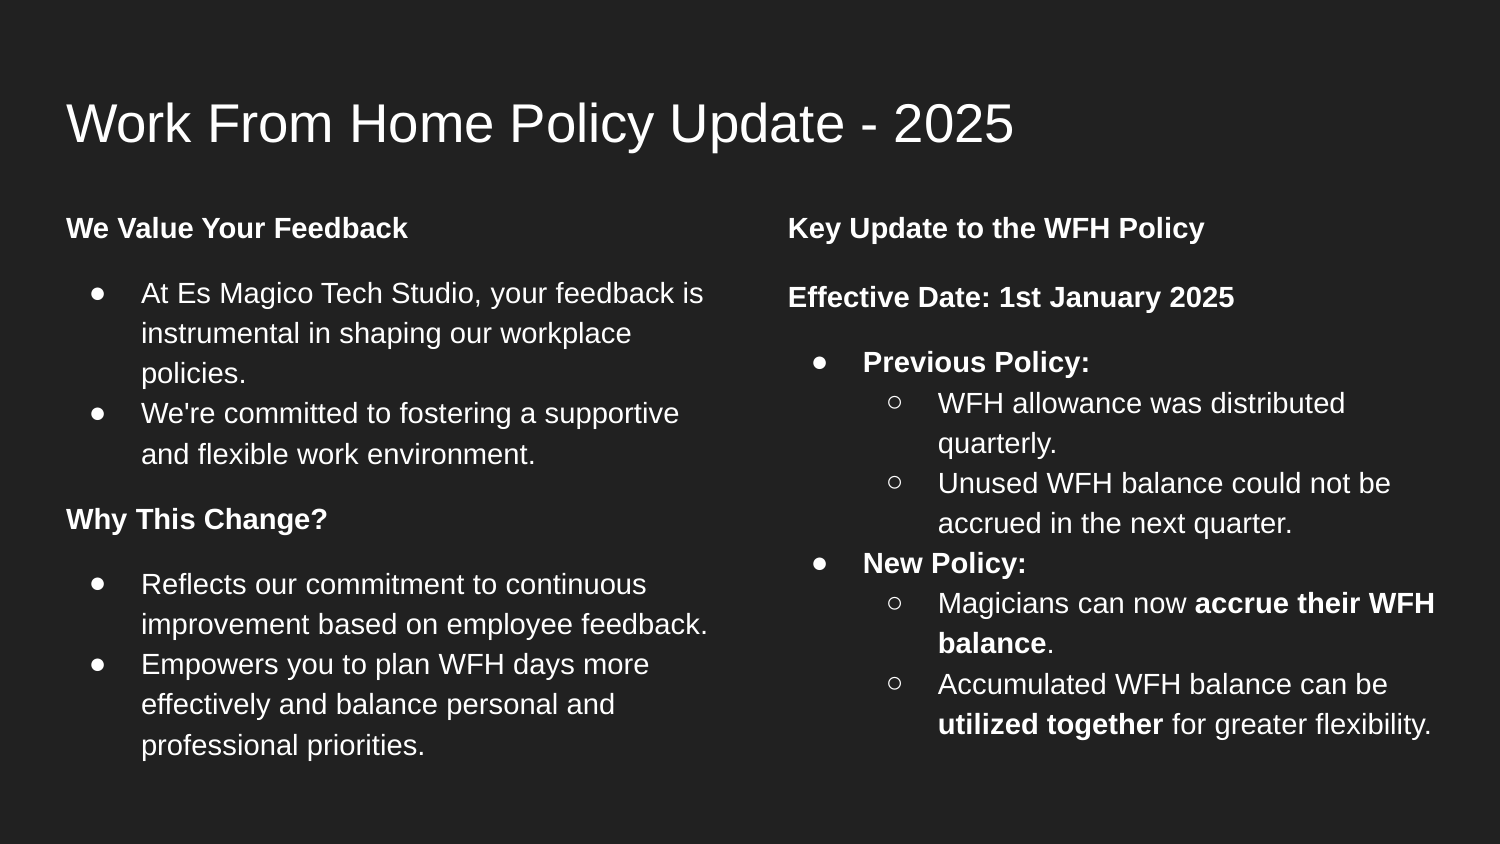

# Work From Home Policy Update - 2025
We Value Your Feedback
At Es Magico Tech Studio, your feedback is instrumental in shaping our workplace policies.
We're committed to fostering a supportive and flexible work environment.
Why This Change?
Reflects our commitment to continuous improvement based on employee feedback.
Empowers you to plan WFH days more effectively and balance personal and professional priorities.

Key Update to the WFH Policy
Effective Date: 1st January 2025
Previous Policy:
WFH allowance was distributed quarterly.
Unused WFH balance could not be accrued in the next quarter.
New Policy:
Magicians can now accrue their WFH balance.
Accumulated WFH balance can be utilized together for greater flexibility.